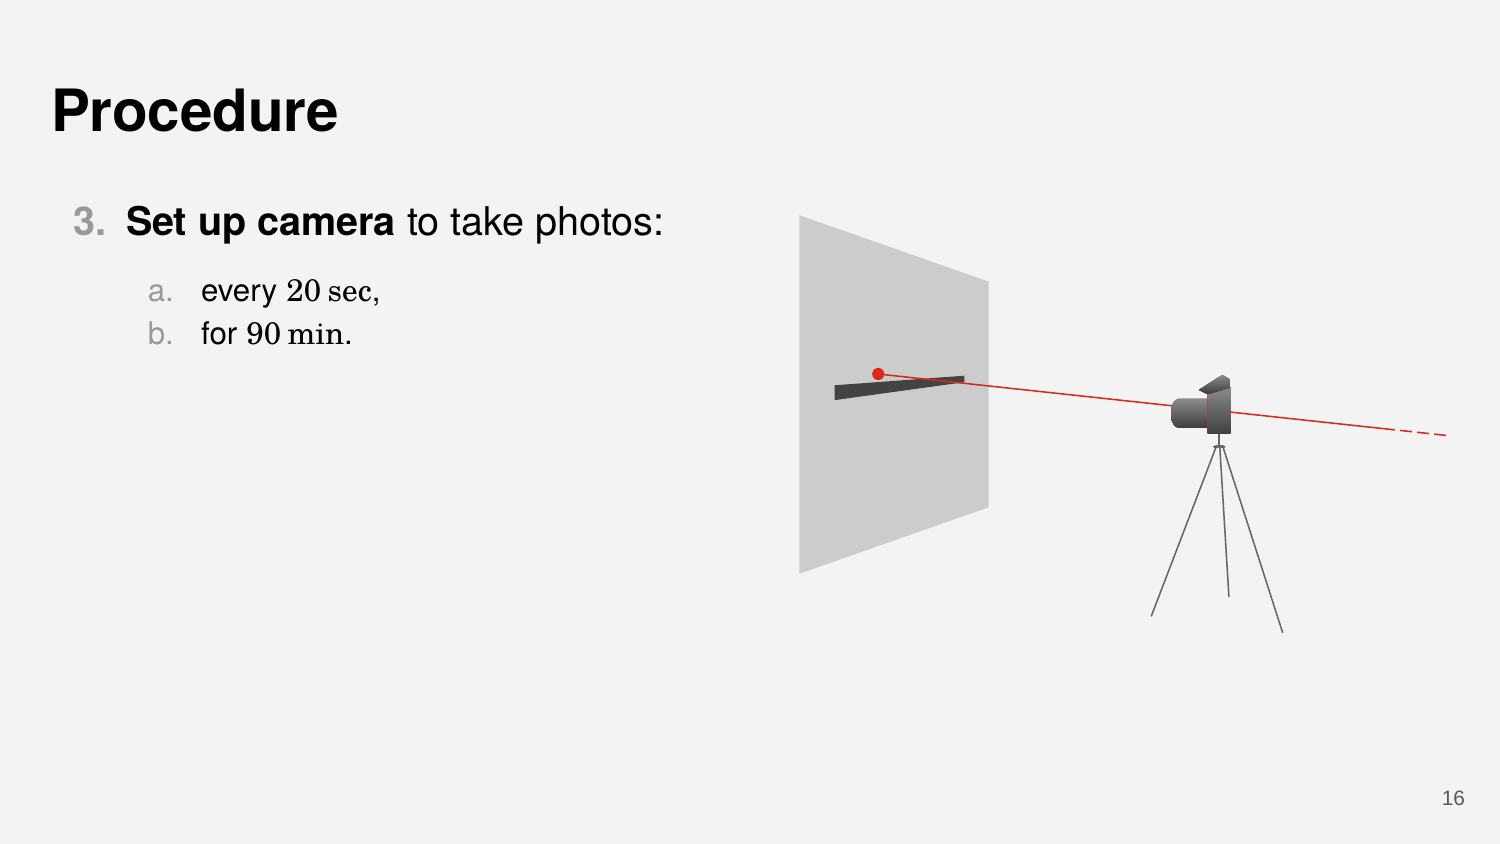

# Procedure
Set up camera to take photos:
every 20 sec,
for 90 min.

16